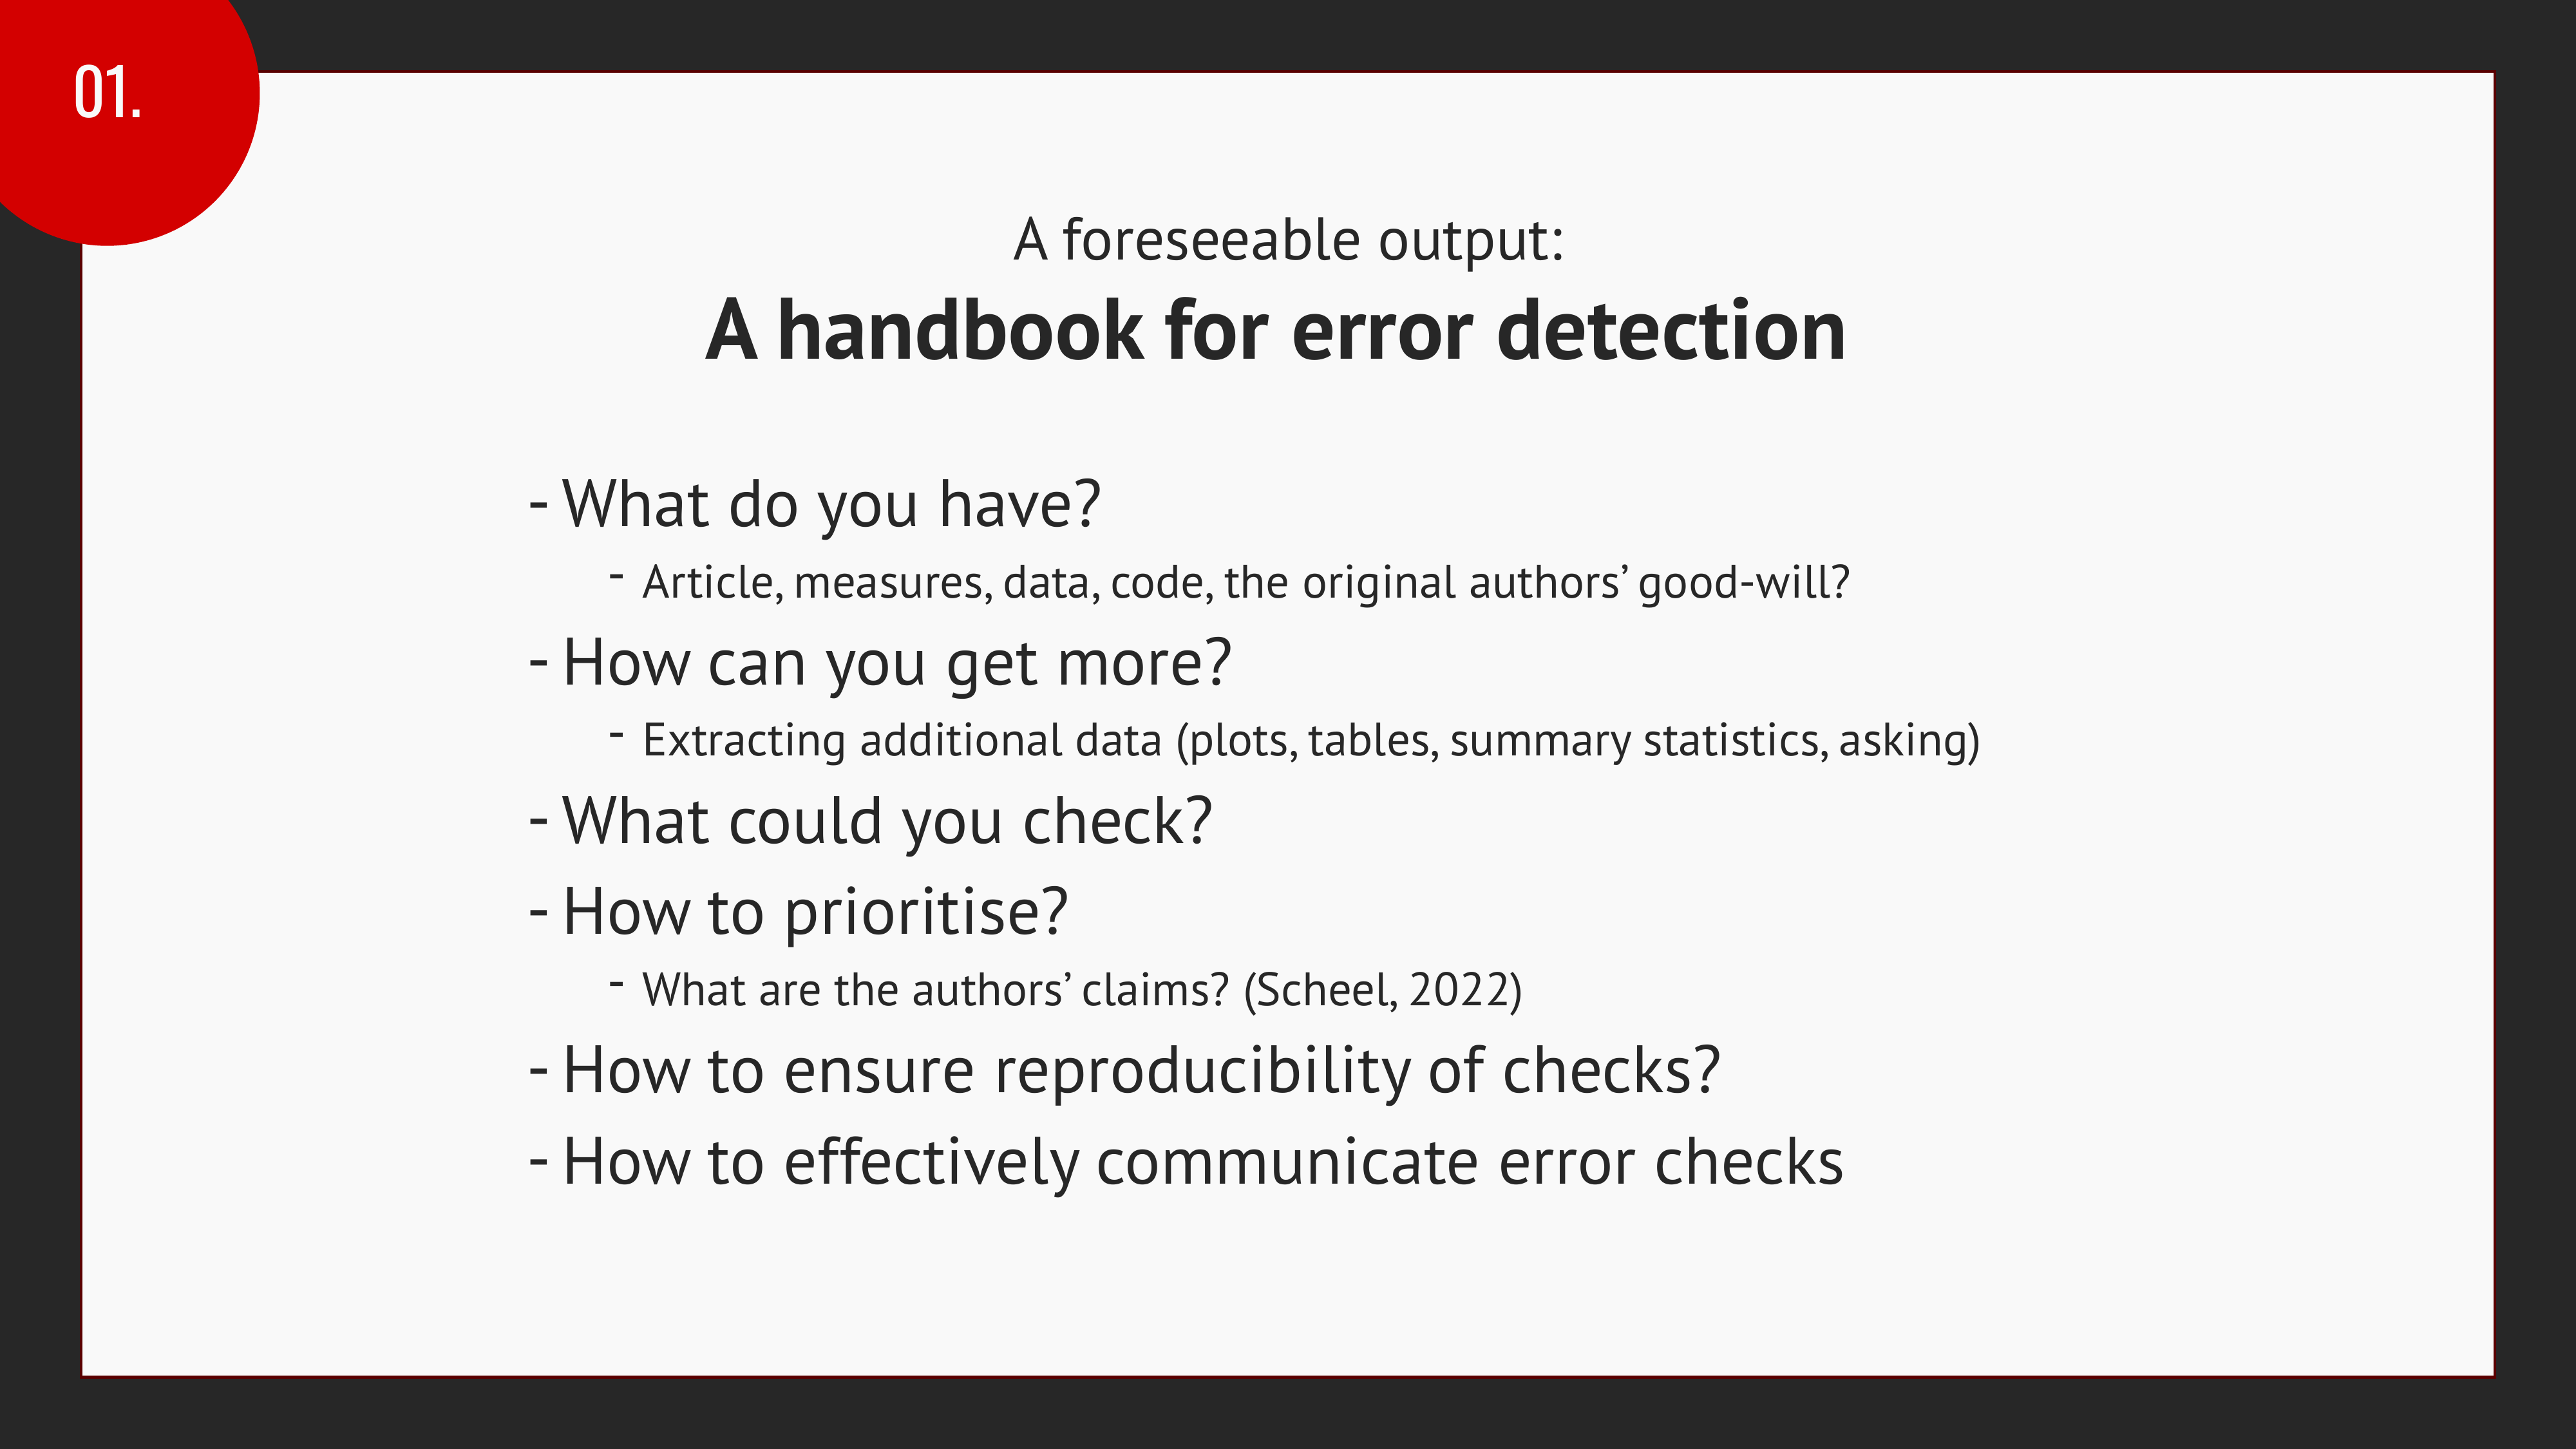

01.
A foreseeable output:
A handbook for error detection

What do you have?
Article, measures, data, code, the original authors’ good-will?
How can you get more?
Extracting additional data (plots, tables, summary statistics, asking)
What could you check?
How to prioritise?
What are the authors’ claims? (Scheel, 2022)
How to ensure reproducibility of checks?
How to effectively communicate error checks